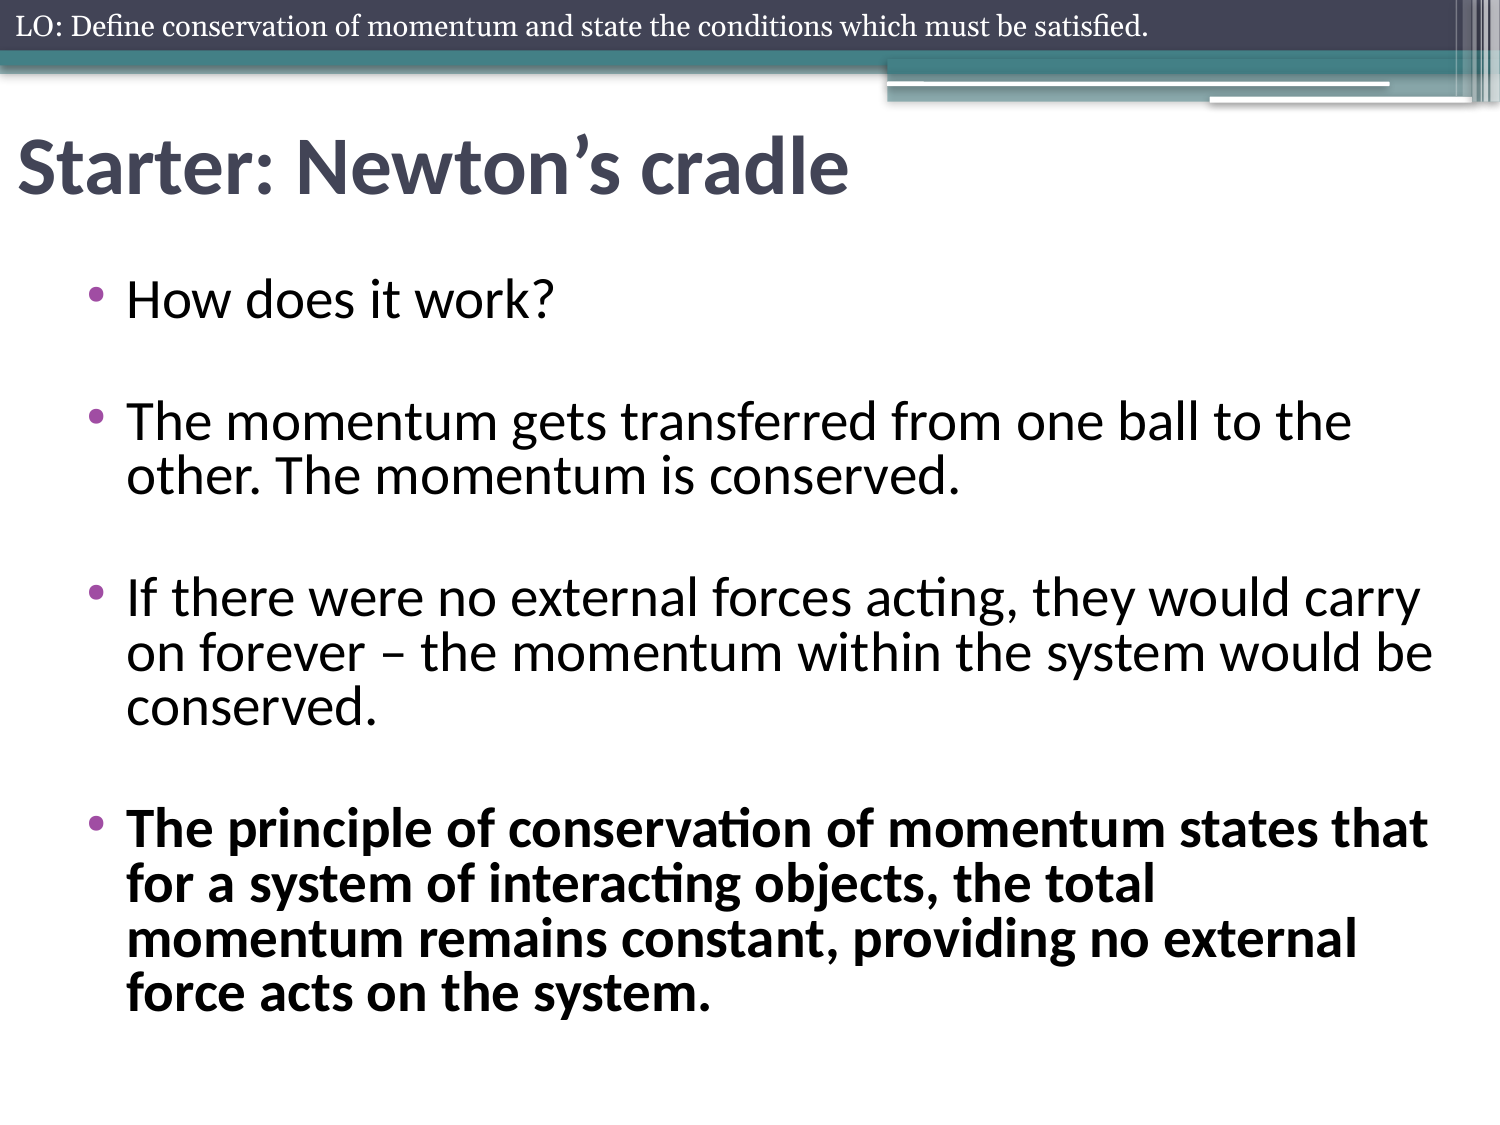

LO: Define conservation of momentum and state the conditions which must be satisfied.
# Starter: Newton’s cradle
How does it work?

The momentum gets transferred from one ball to the other. The momentum is conserved.

If there were no external forces acting, they would carry on forever – the momentum within the system would be conserved.

The principle of conservation of momentum states that for a system of interacting objects, the total momentum remains constant, providing no external force acts on the system.